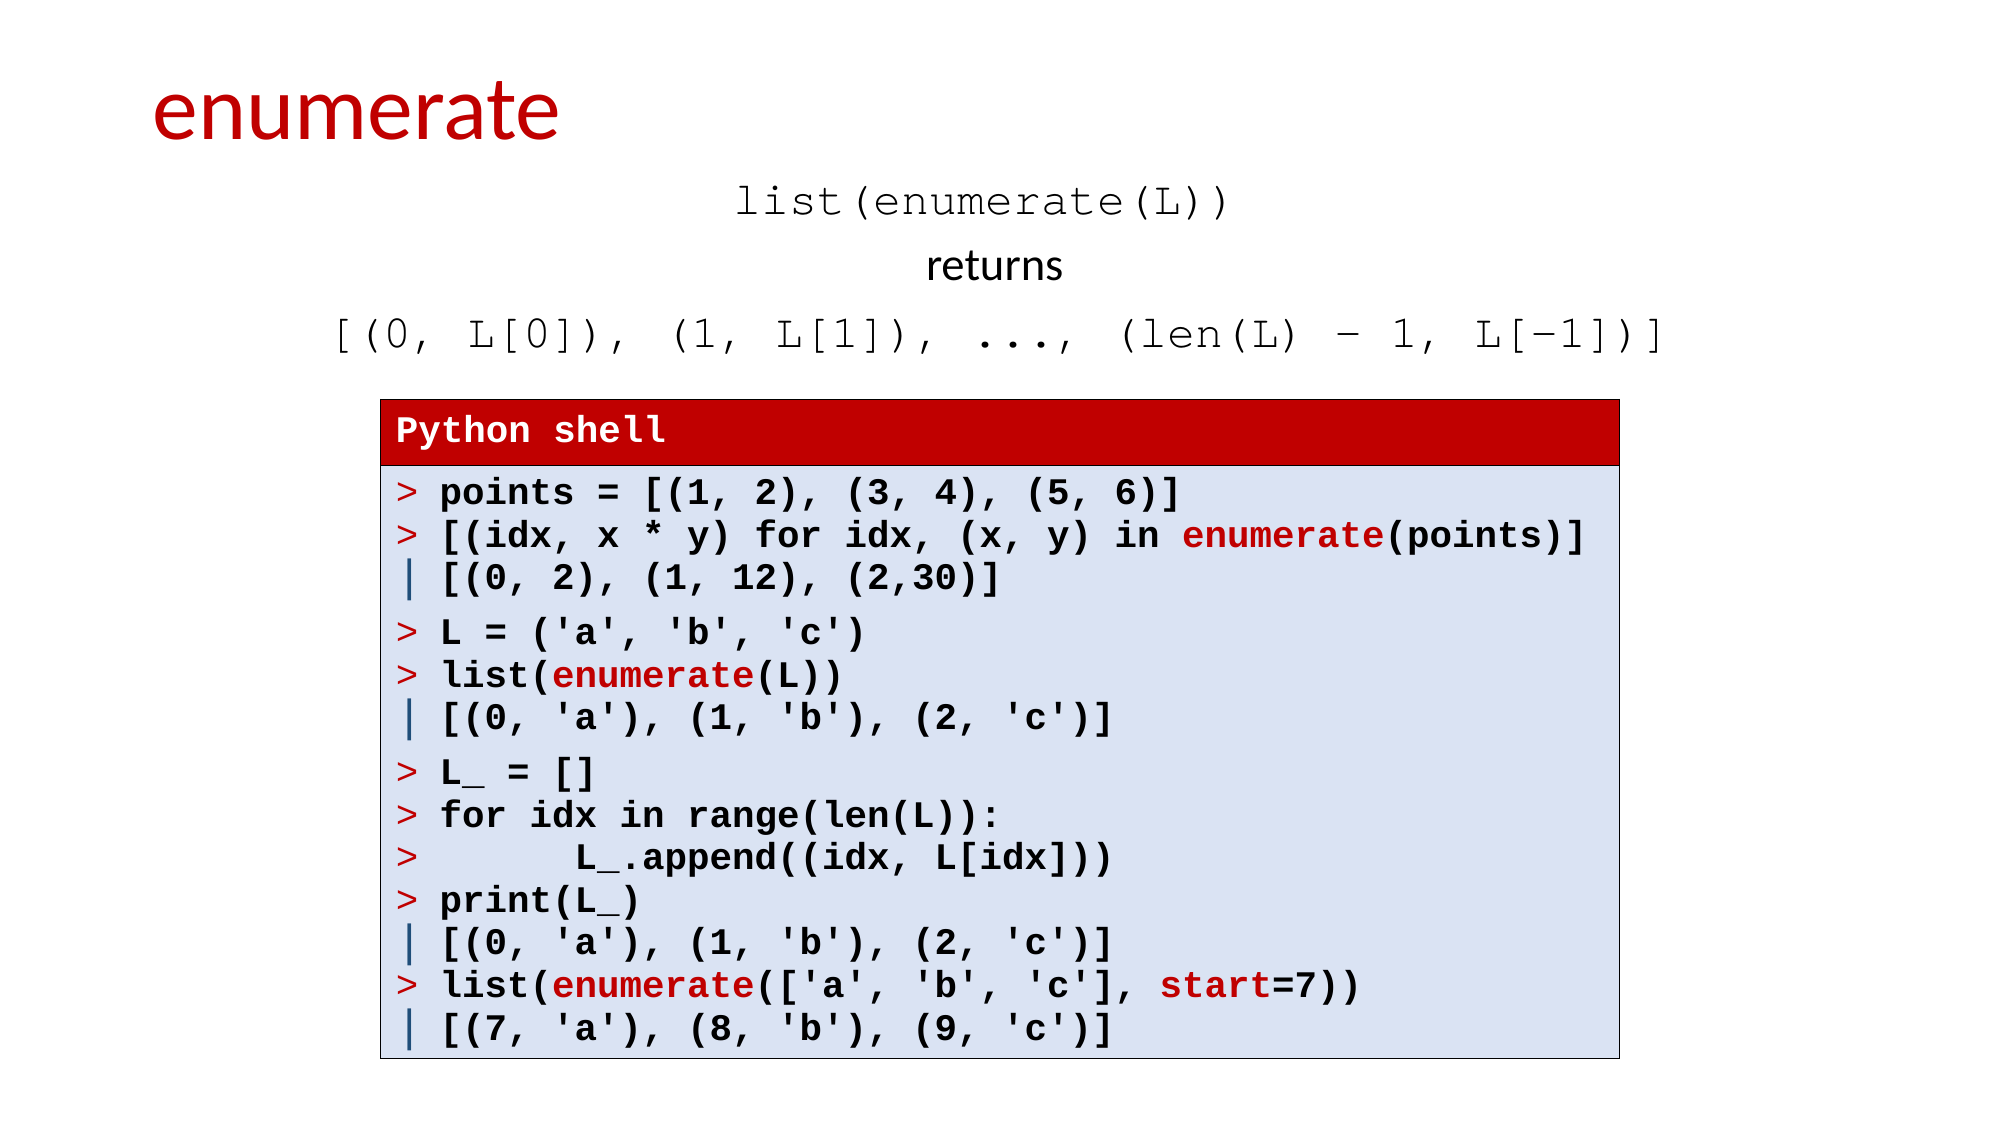

# enumerate
list(enumerate(L))
returns
[(0, L[0]), (1, L[1]), ..., (len(L) - 1, L[-1])]

| Python shell |
| --- |
| points = [(1, 2), (3, 4), (5, 6)] [(idx, x \* y) for idx, (x, y) in enumerate(points)] [(0, 2), (1, 12), (2,30)] L = ('a', 'b', 'c') list(enumerate(L)) [(0, 'a'), (1, 'b'), (2, 'c')] L\_ = [] for idx in range(len(L)): L\_.append((idx, L[idx])) print(L\_) [(0, 'a'), (1, 'b'), (2, 'c')] list(enumerate(['a', 'b', 'c'], start=7)) [(7, 'a'), (8, 'b'), (9, 'c')] |